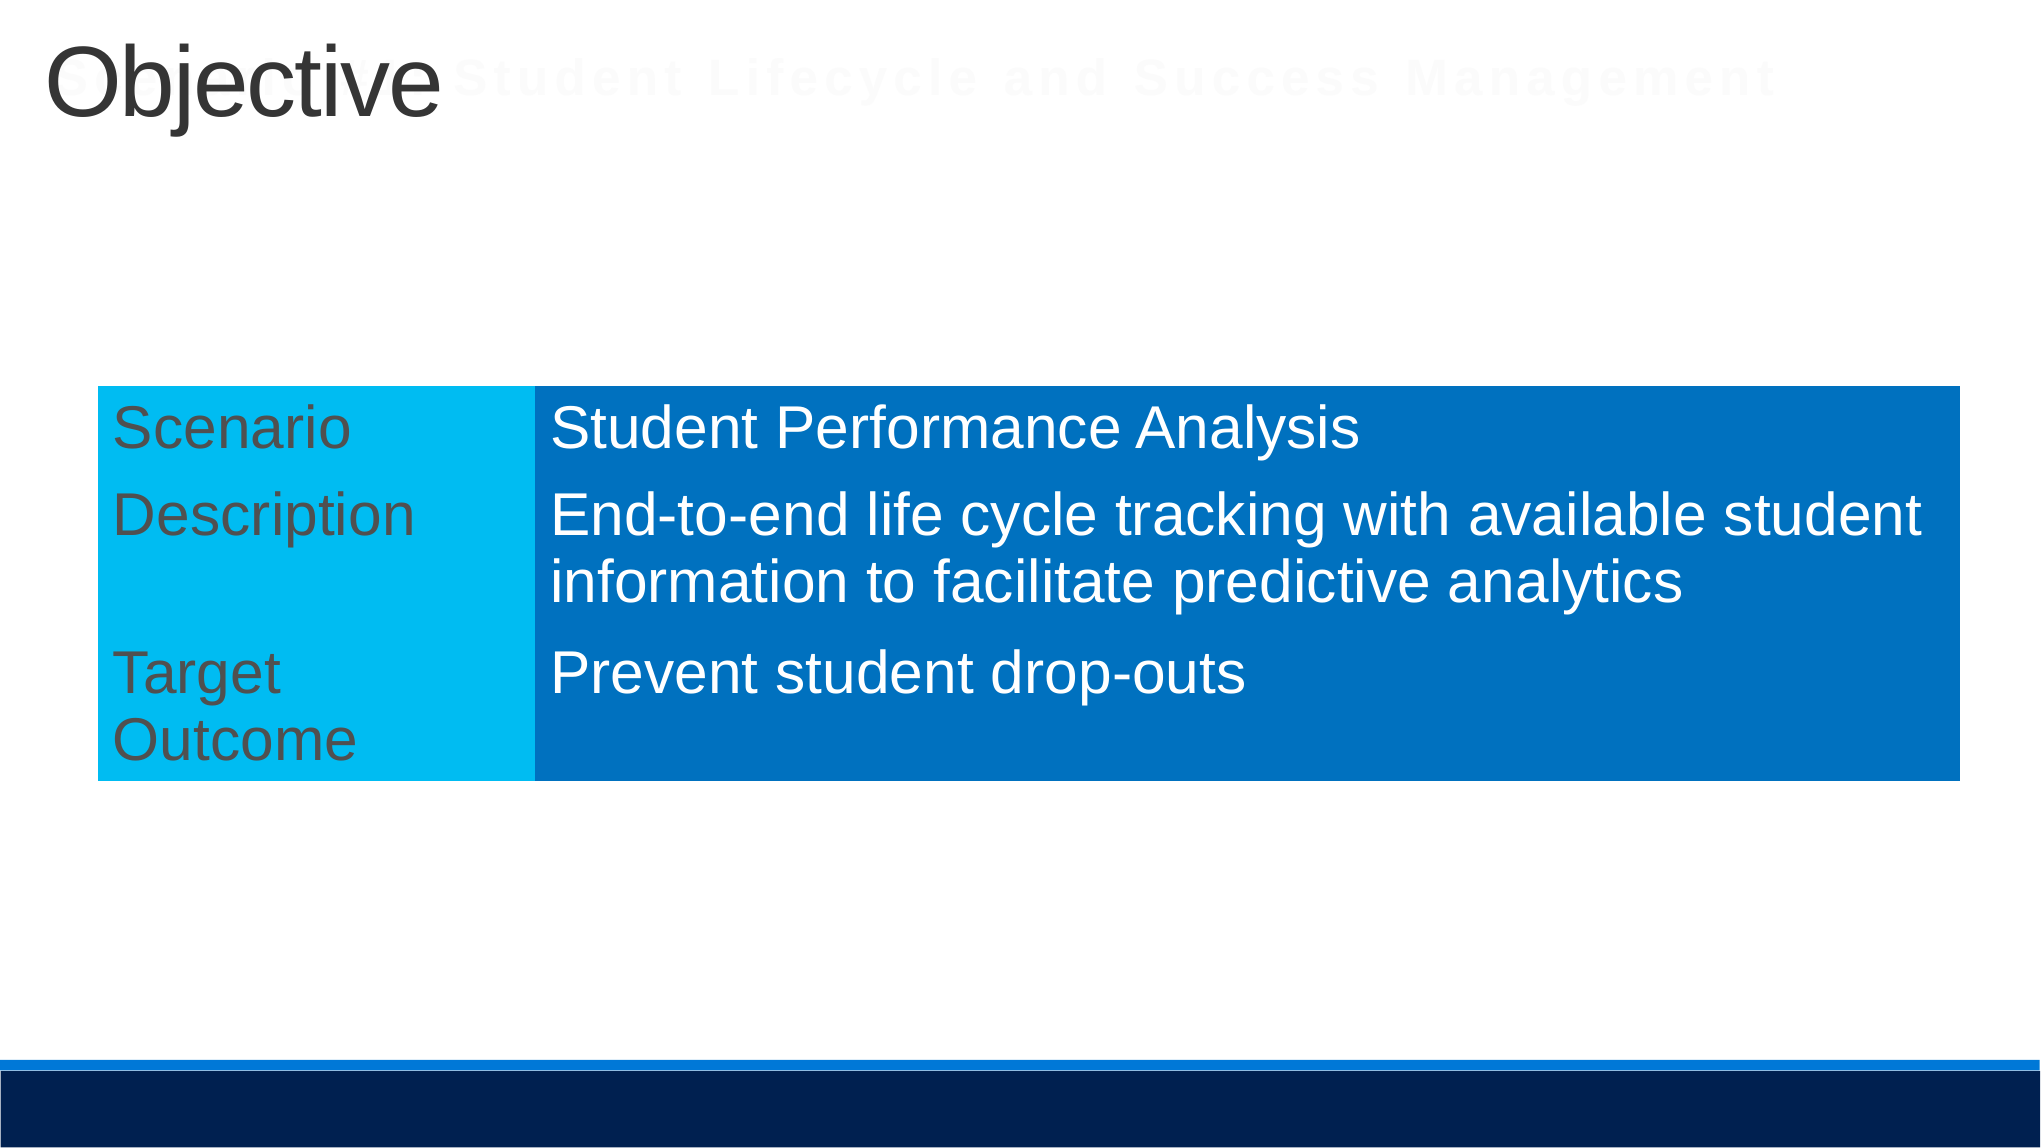

Scenario #1: Student Lifecycle and Success Management
Objective
| Scenario | Student Performance Analysis |
| --- | --- |
| Description | End-to-end life cycle tracking with available student information to facilitate predictive analytics |
| Target Outcome | Prevent student drop-outs |